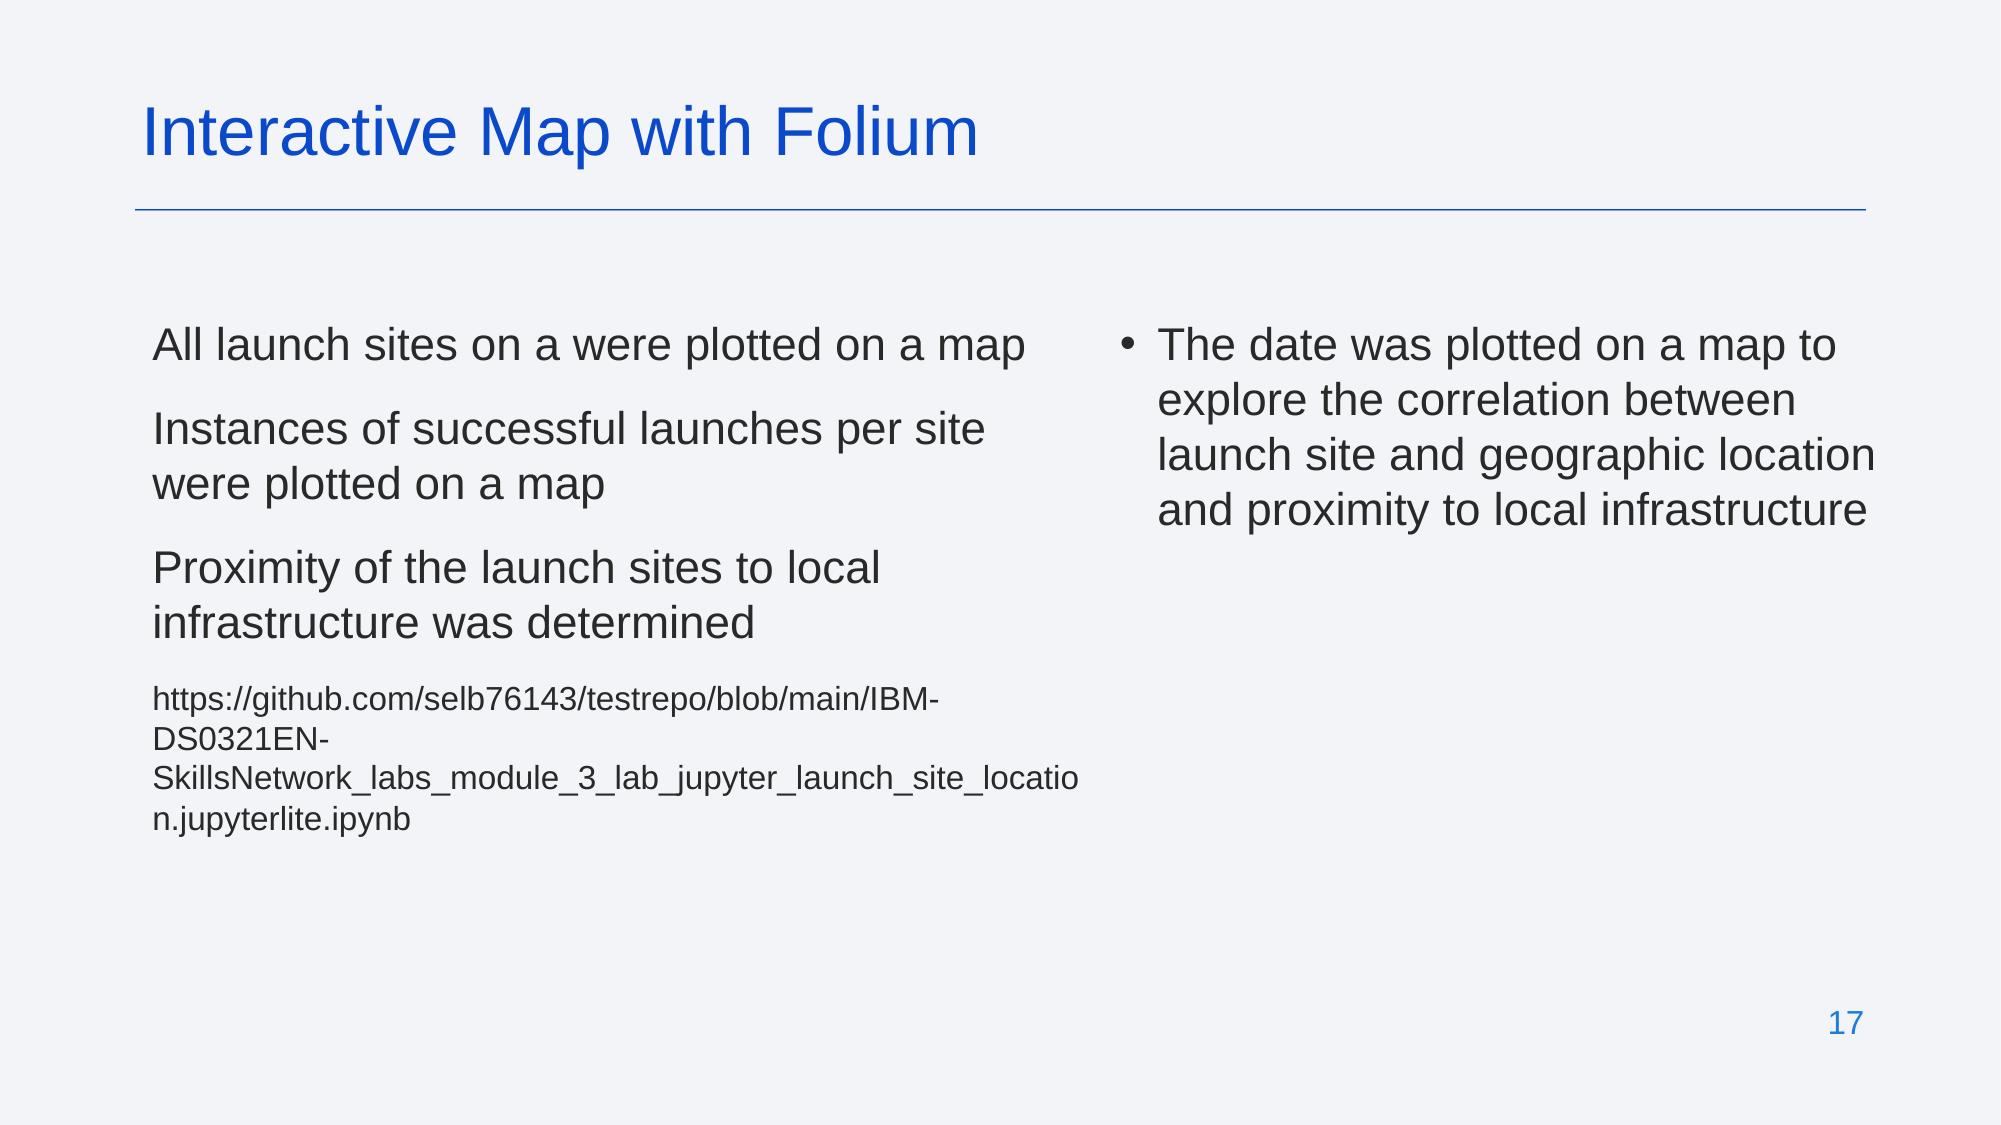

Interactive Map with Folium
All launch sites on a were plotted on a map
Instances of successful launches per site were plotted on a map
Proximity of the launch sites to local infrastructure was determined
https://github.com/selb76143/testrepo/blob/main/IBM-DS0321EN-SkillsNetwork_labs_module_3_lab_jupyter_launch_site_location.jupyterlite.ipynb

The date was plotted on a map to explore the correlation between launch site and geographic location and proximity to local infrastructure

17